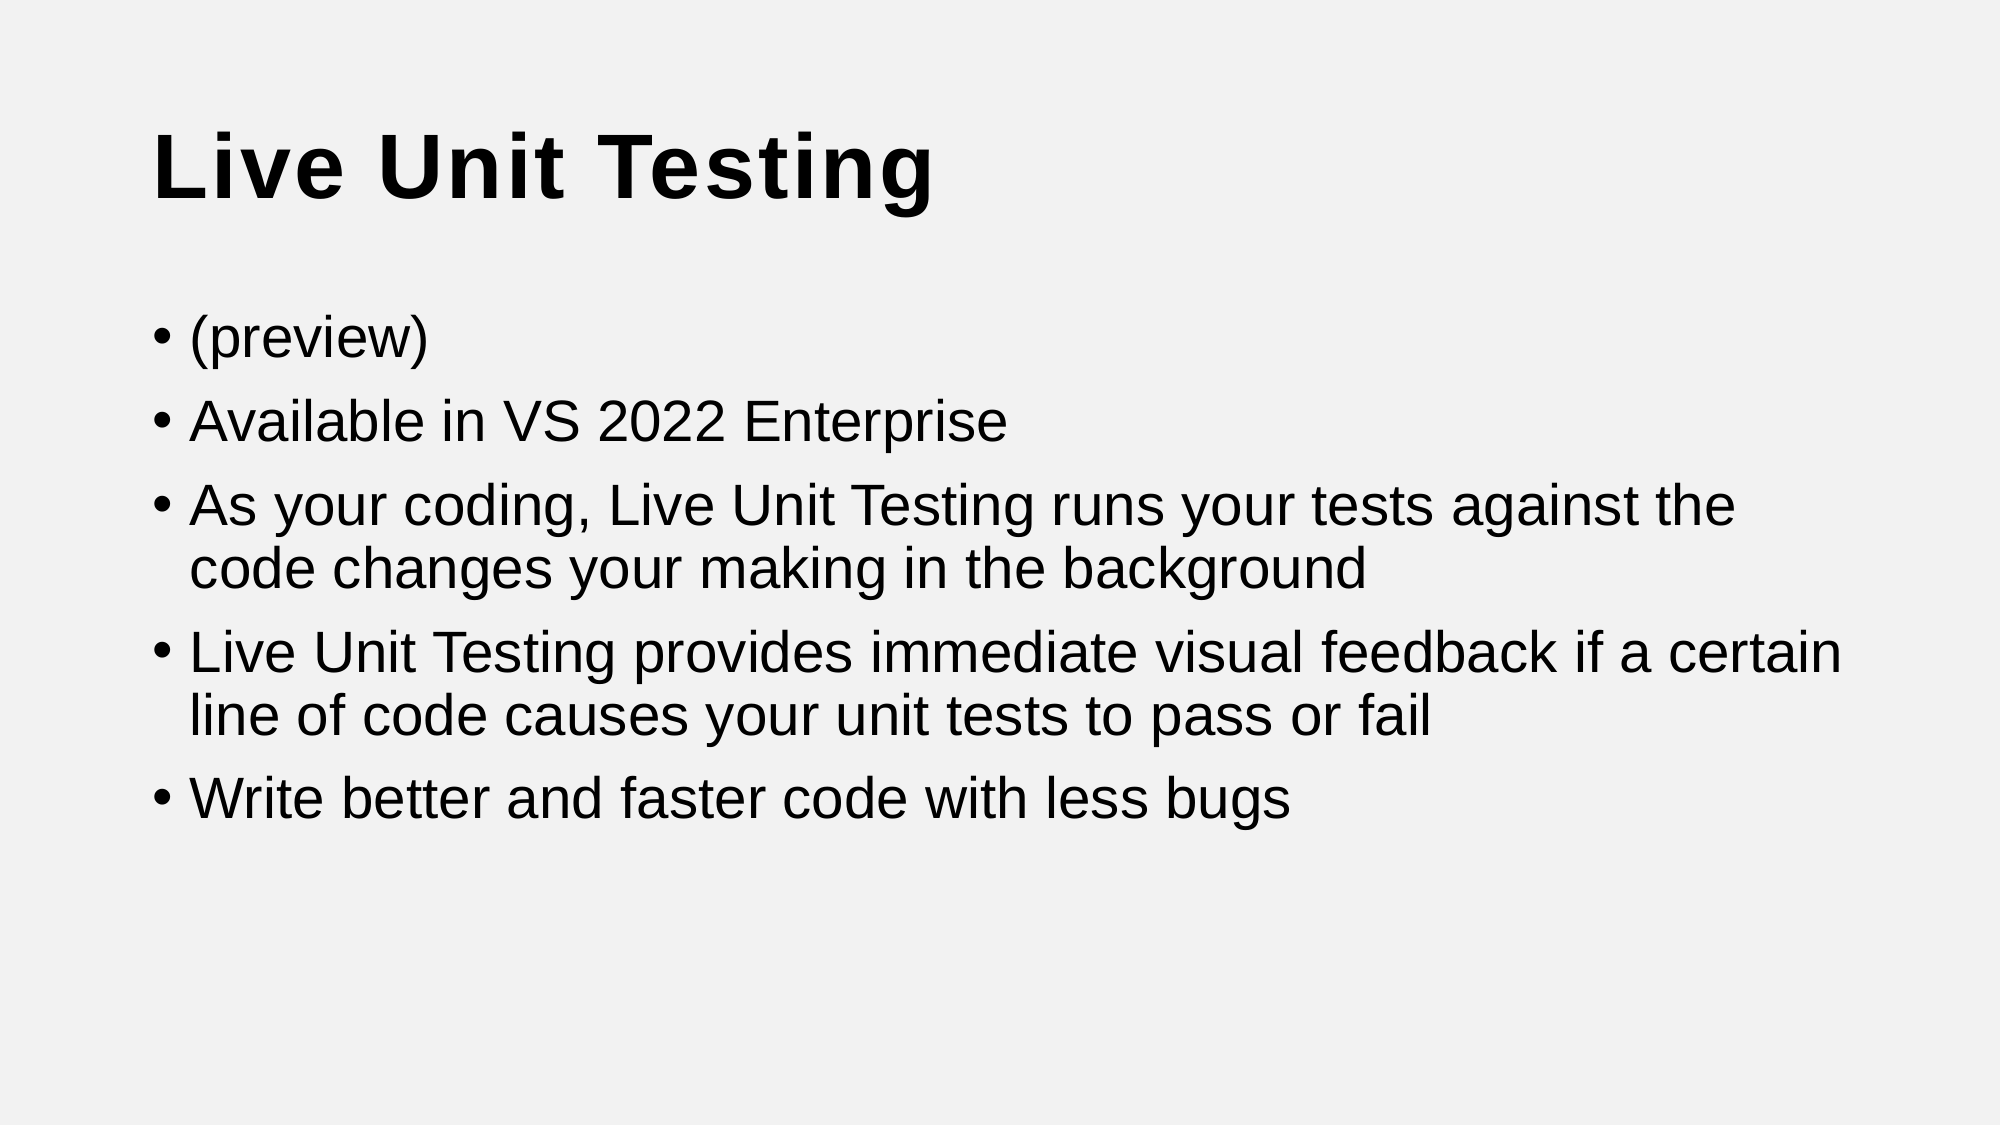

# Live Unit Testing
(preview)
Available in VS 2022 Enterprise
As your coding, Live Unit Testing runs your tests against the code changes your making in the background
Live Unit Testing provides immediate visual feedback if a certain line of code causes your unit tests to pass or fail
Write better and faster code with less bugs